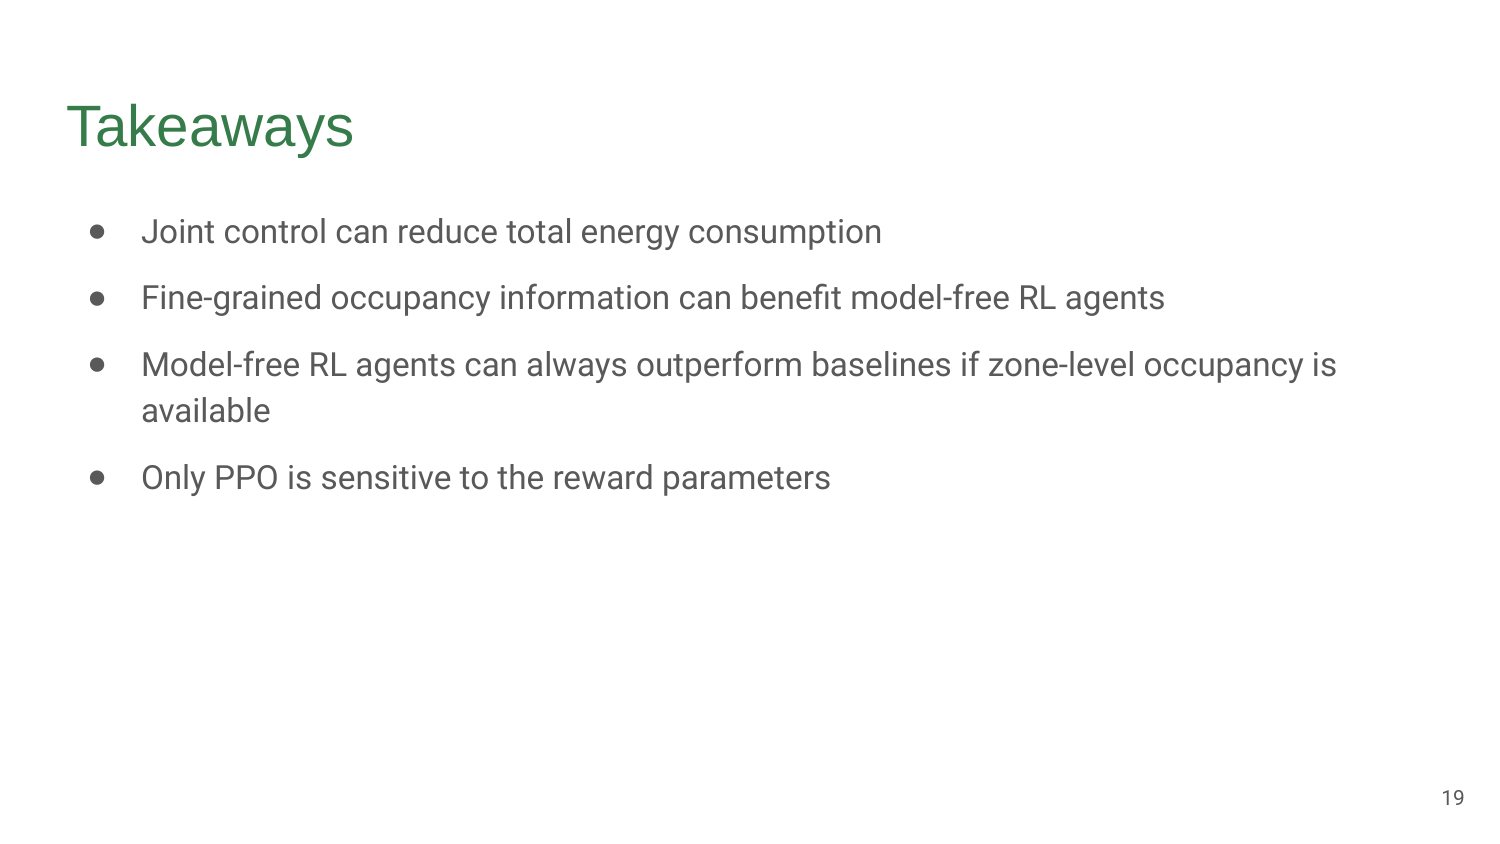

# Takeaways
Joint control can reduce total energy consumption
Fine-grained occupancy information can benefit model-free RL agents
Model-free RL agents can always outperform baselines if zone-level occupancy is available
Only PPO is sensitive to the reward parameters
19